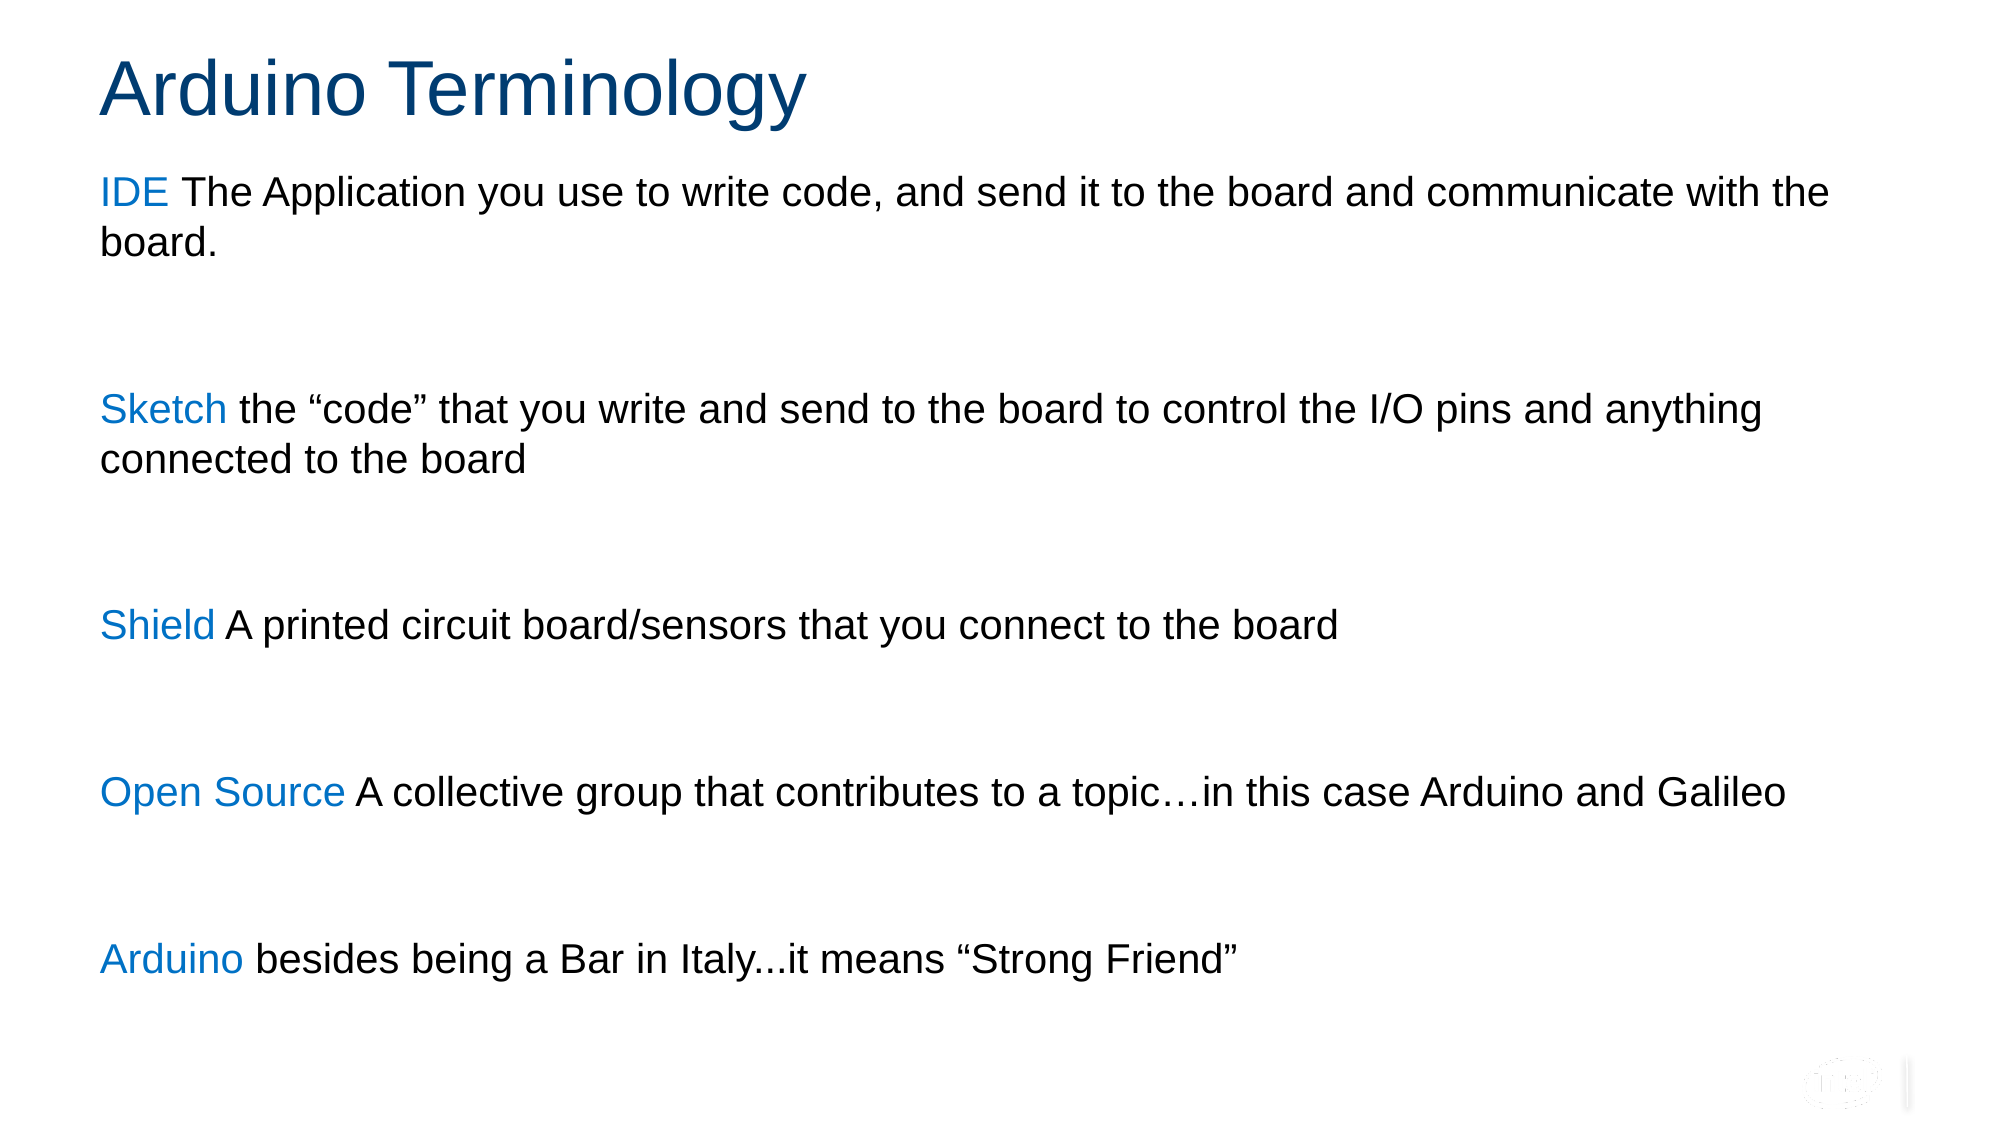

# Arduino Terminology
IDE The Application you use to write code, and send it to the board and communicate with the board.

Sketch the “code” that you write and send to the board to control the I/O pins and anything connected to the board

Shield A printed circuit board/sensors that you connect to the board

Open Source A collective group that contributes to a topic…in this case Arduino and Galileo

Arduino besides being a Bar in Italy...it means “Strong Friend”